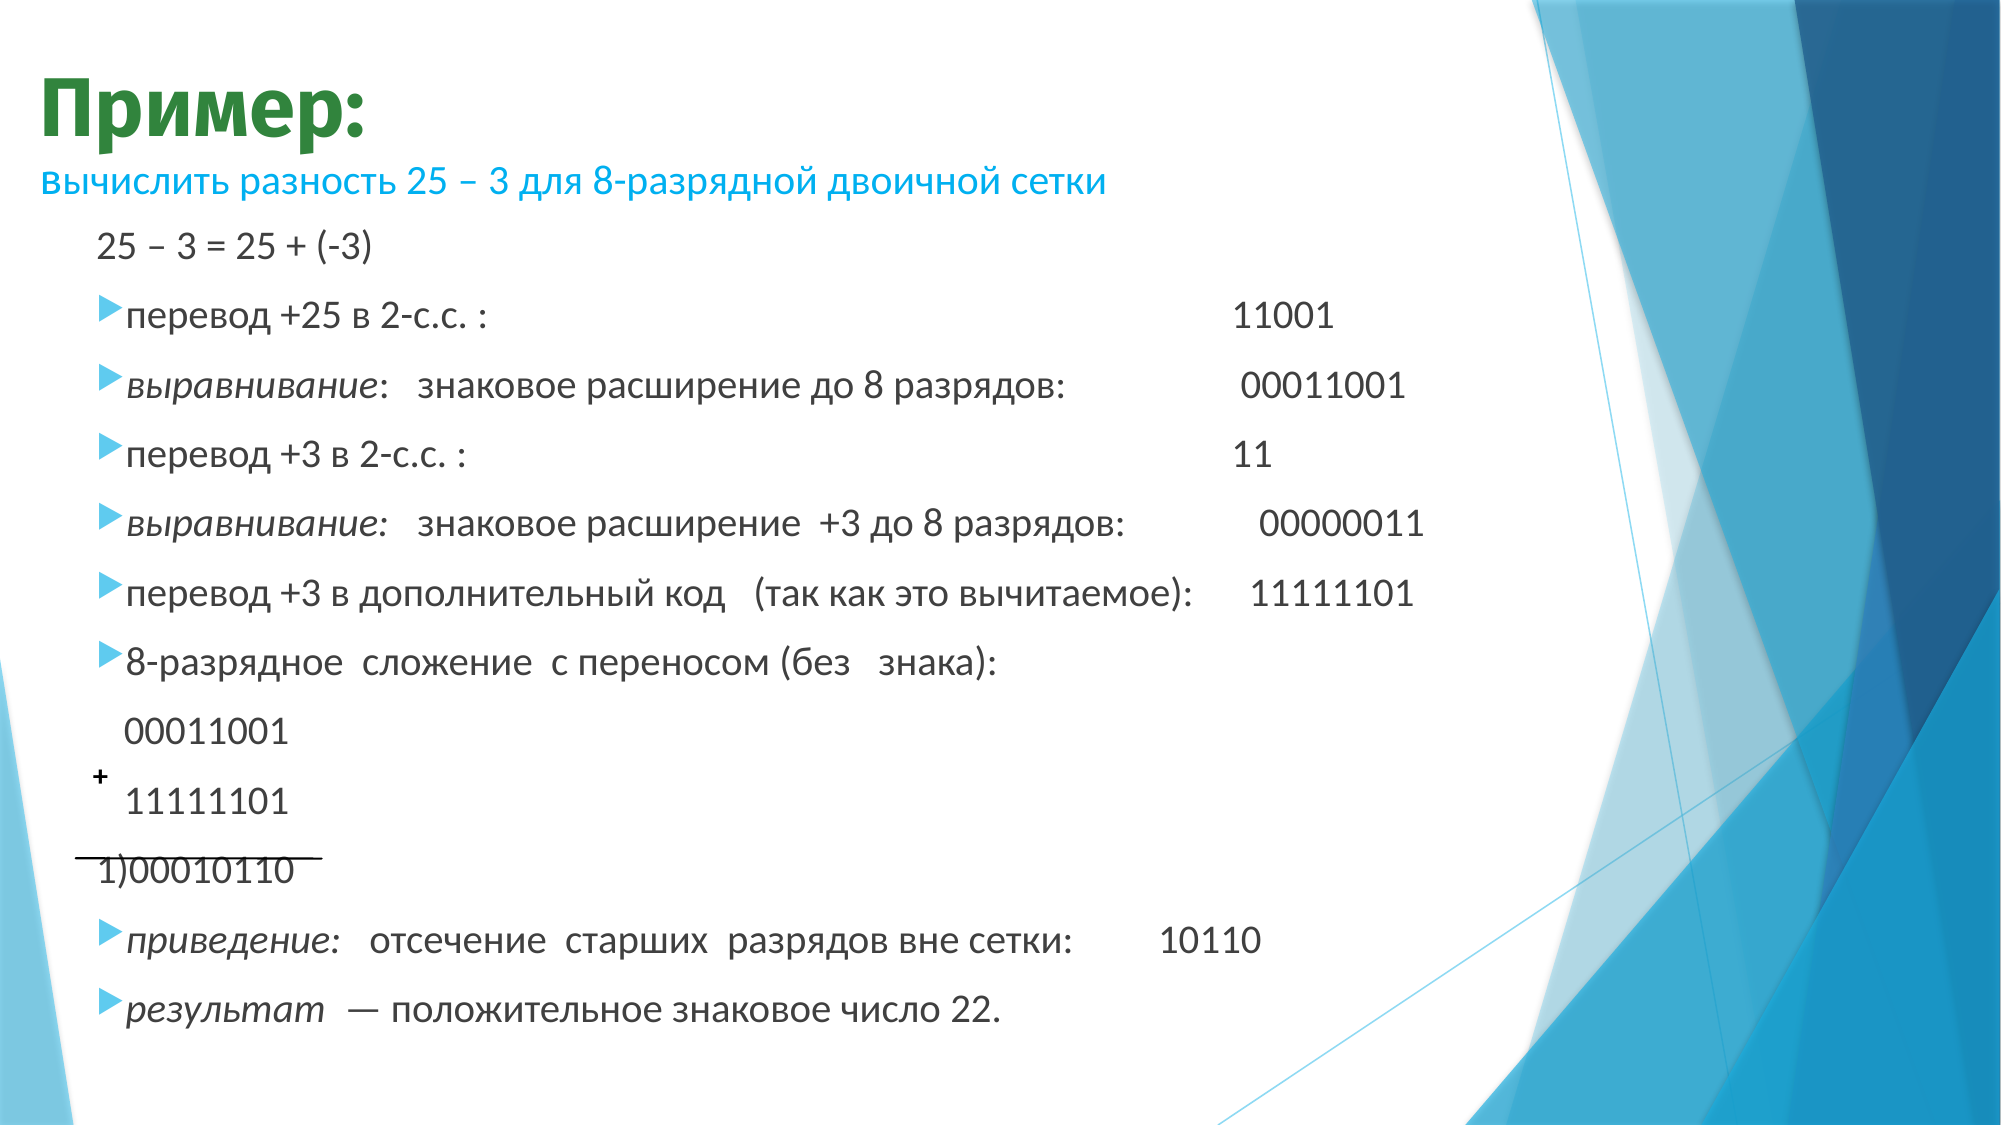

# Пример: вычислить разность 25 – 3 для 8-разрядной двоичной сетки
25 – 3 = 25 + (-3)
перевод +25 в 2-с.с. :                                                                           		11001
выравнивание:   знаковое расширение до 8 разрядов:      		 00011001
перевод +3 в 2-с.с. :		                                                                    			11
выравнивание:   знаковое расширение  +3 до 8 разрядов: 		   00000011
перевод +3 в дополнительный код   (так как это вычитаемое):      11111101
8-разрядное  сложение  с переносом (без   знака):
   00011001
   11111101
1)00010110
приведение:   отсечение  старших  разрядов вне сетки:         10110
результат  — положительное знаковое число 22.

+